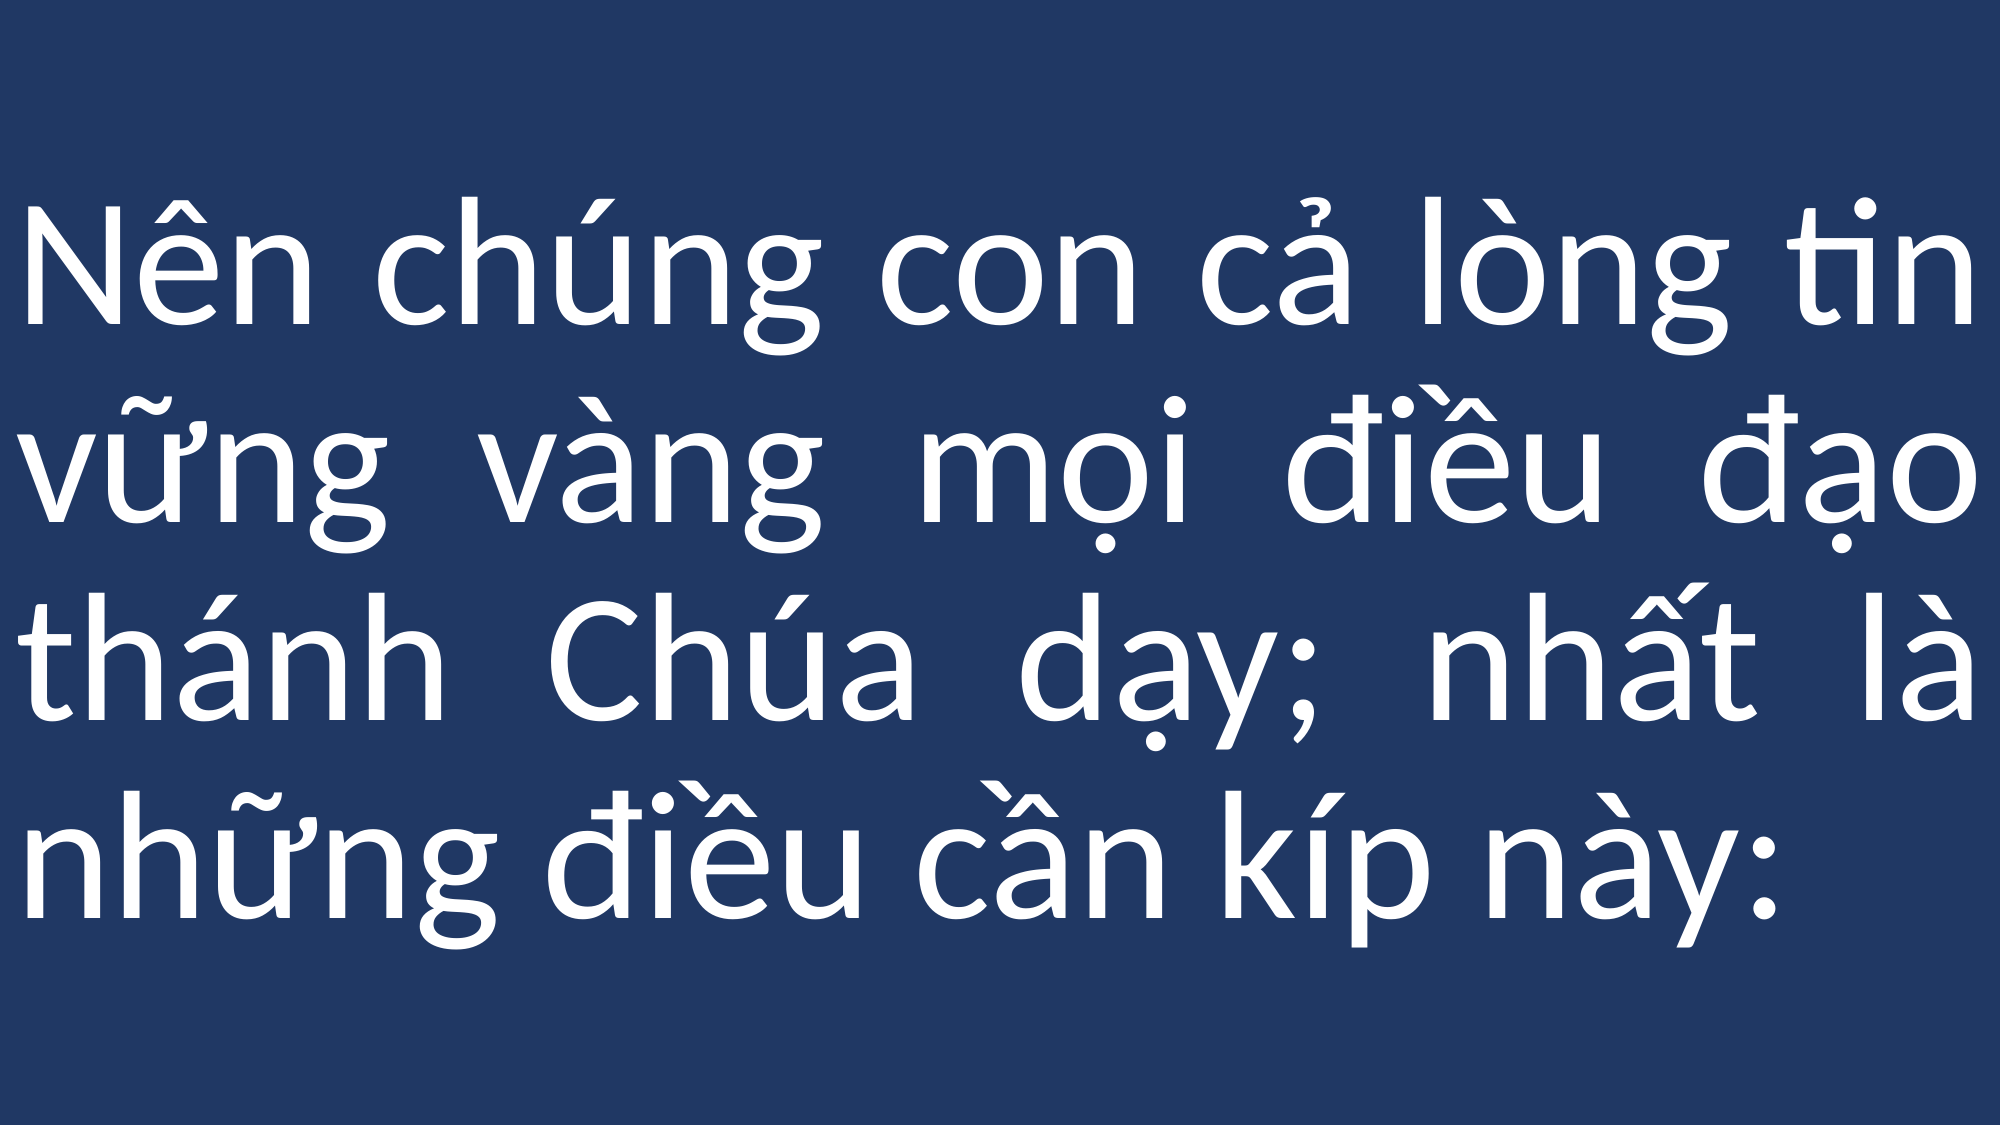

# Nên chúng con cả lòng tin vững vàng mọi điều đạo thánh Chúa dạy; nhất là những điều cần kíp này: